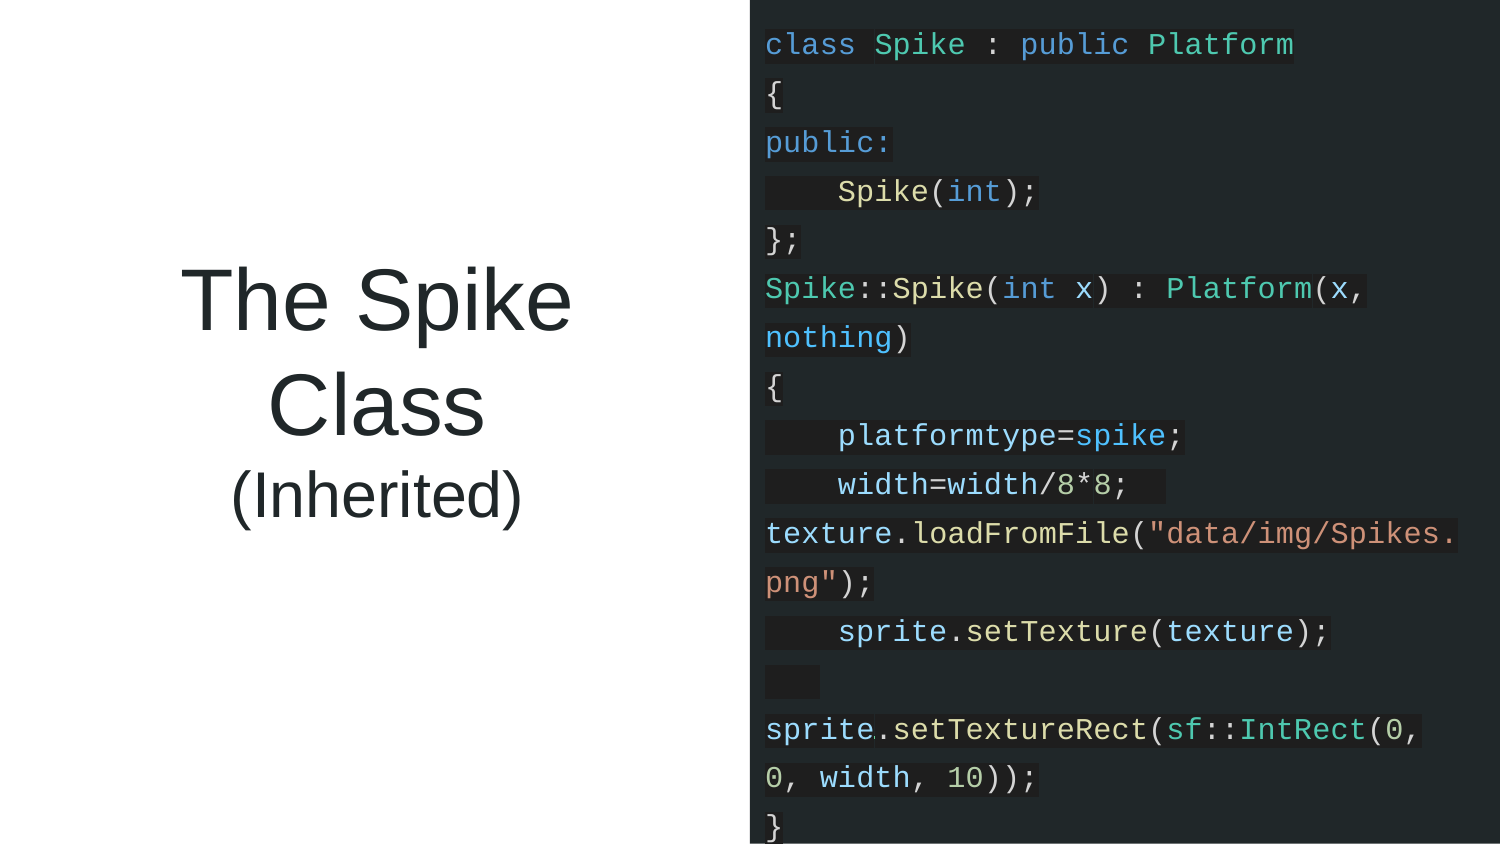

class Spike : public Platform
{
public:
    Spike(int);
};
Spike::Spike(int x) : Platform(x, nothing)
{
    platformtype=spike;
    width=width/8*8;   texture.loadFromFile("data/img/Spikes.png");
    sprite.setTexture(texture);
    sprite.setTextureRect(sf::IntRect(0, 0, width, 10));
}
# The Spike Class
(Inherited)